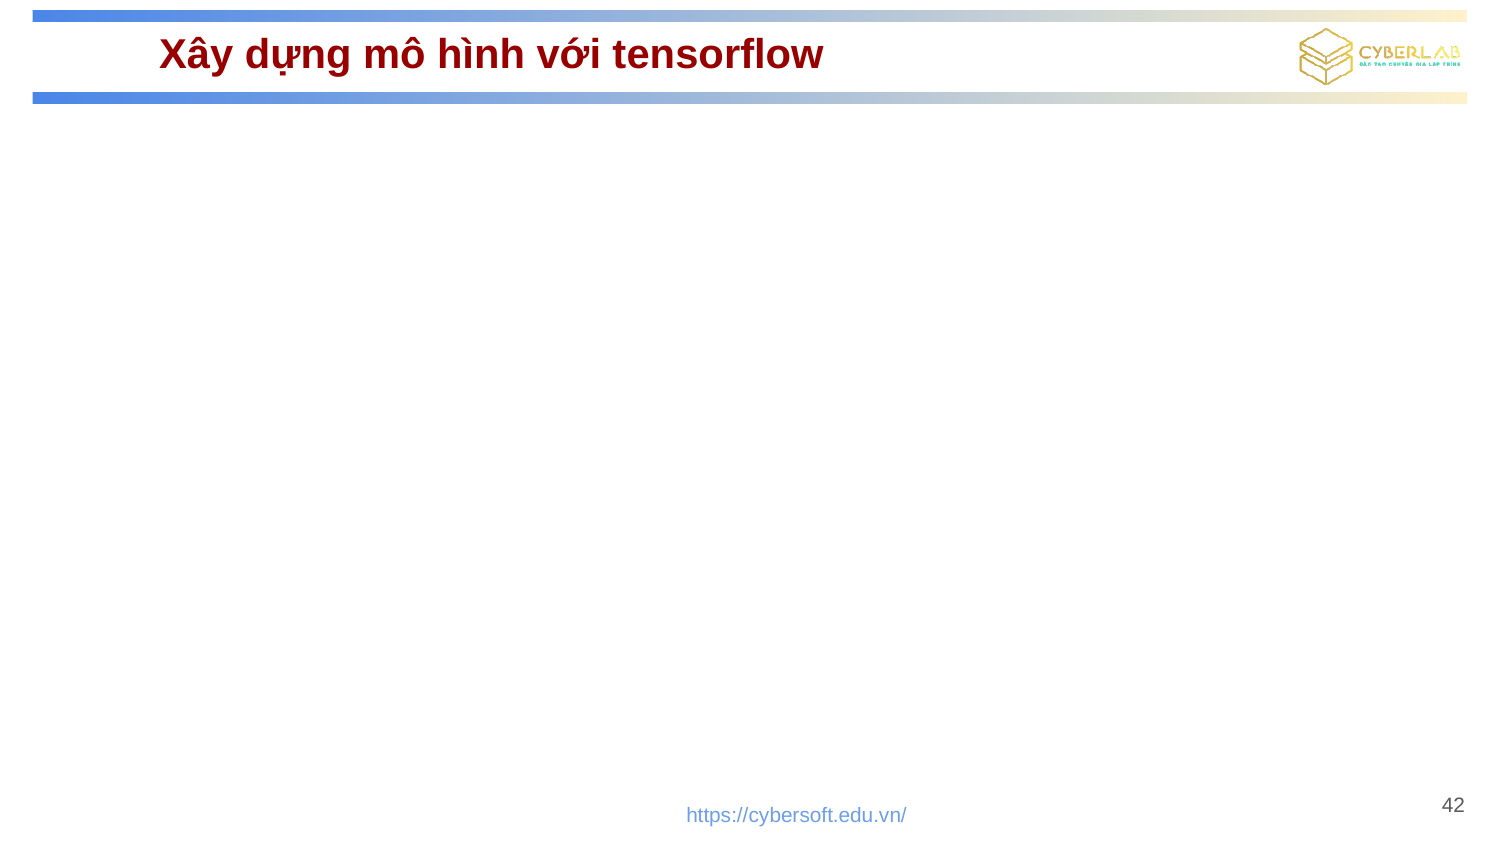

# Xây dựng mô hình với tensorflow

42